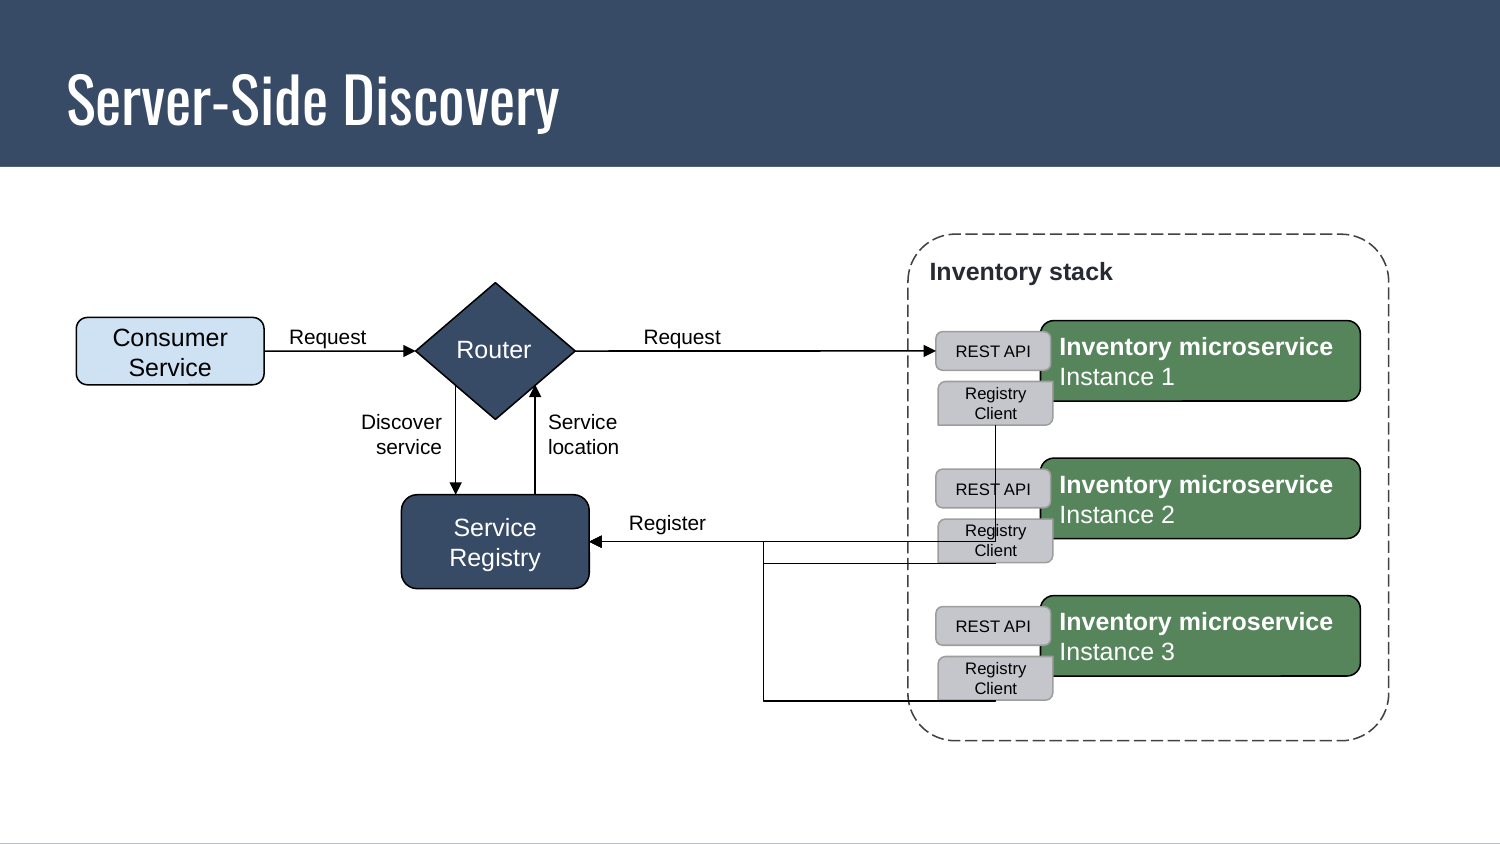

# Server-Side Discovery

Inventory stack

Request
Request
Consumer
Service
Router
Inventory microservice
Instance 1
REST API
Registry Client

Discover
service
Service
location
Inventory microservice
Instance 2
REST API
Service
Registry
Register
Registry Client

Inventory microservice
Instance 3
REST API
Registry Client